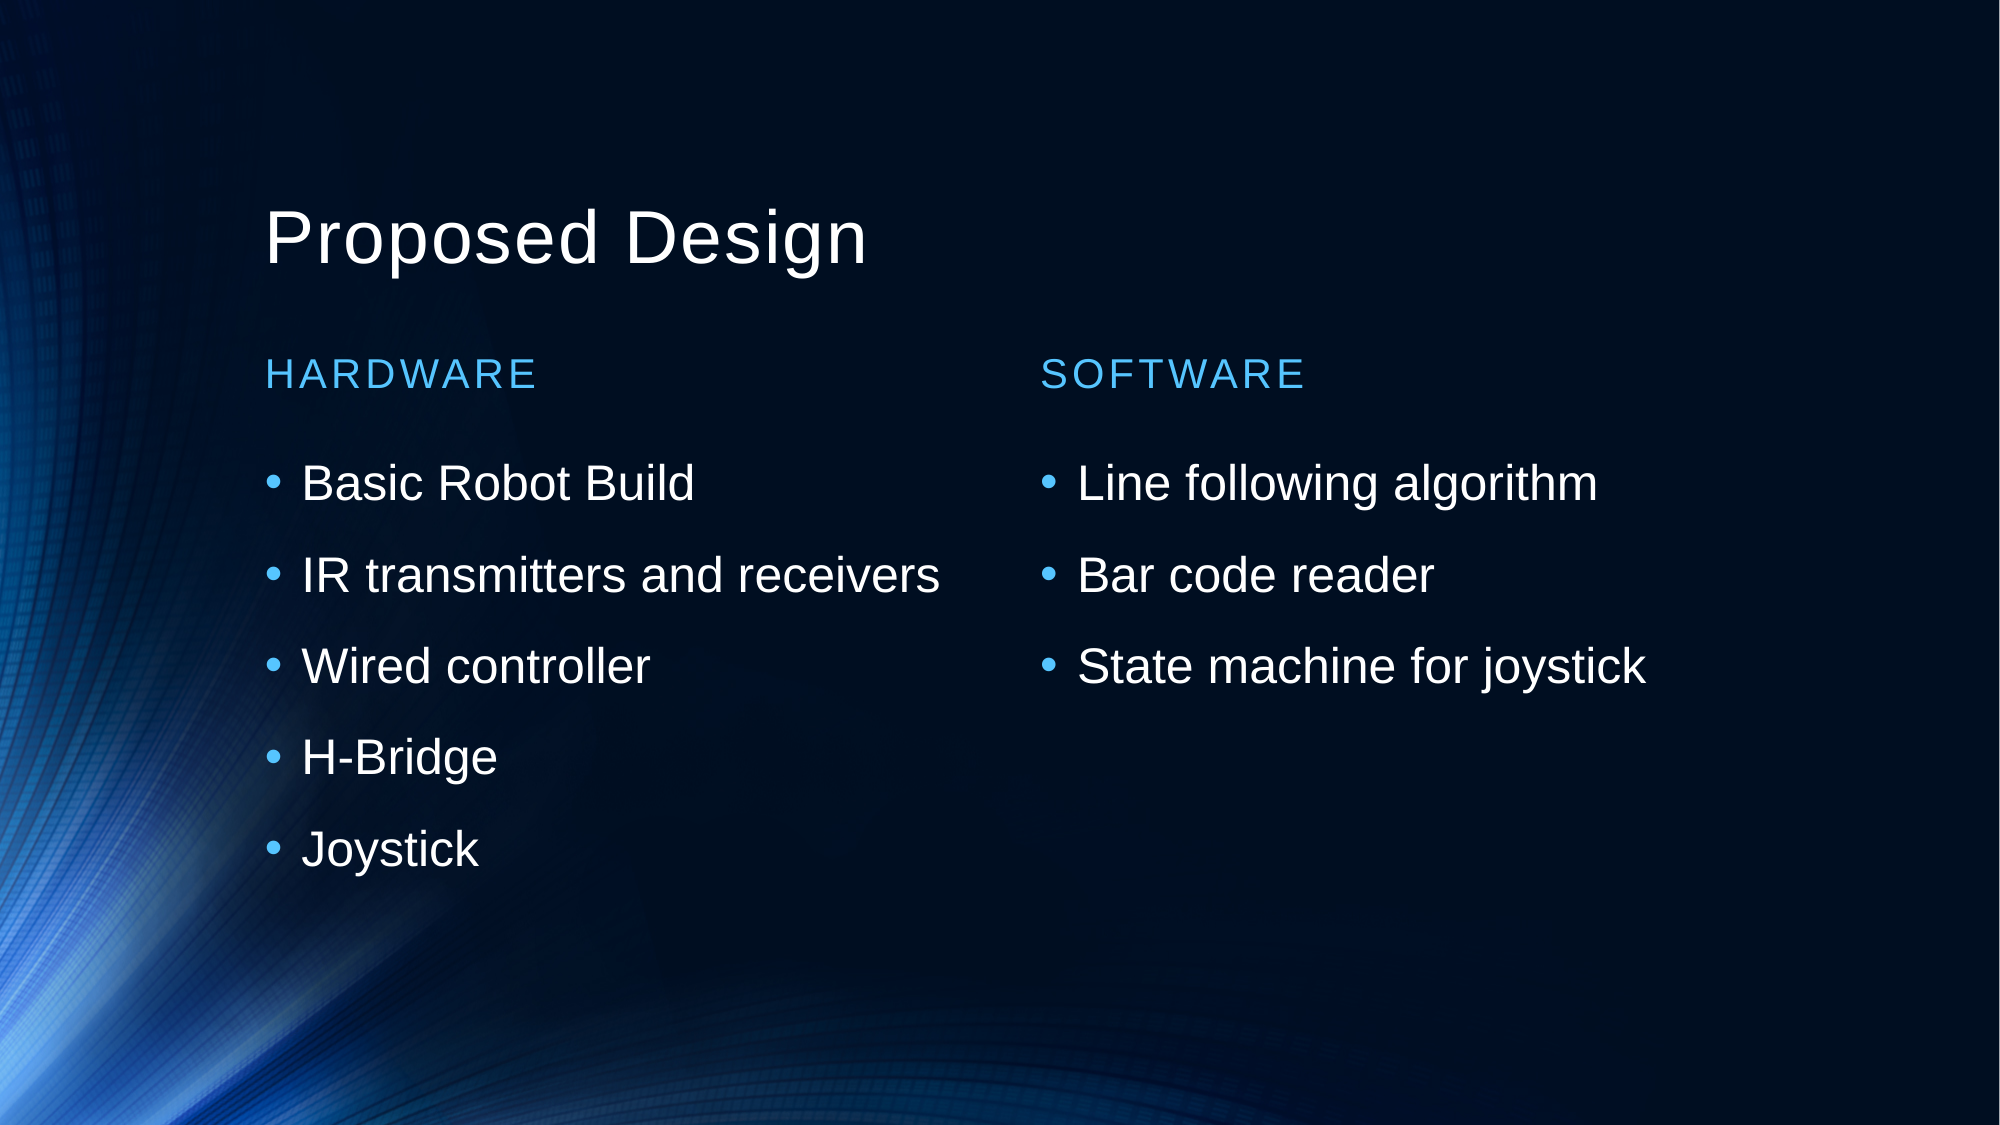

# Proposed Design
Hardware
software
Basic Robot Build
IR transmitters and receivers
Wired controller
H-Bridge
Joystick
Line following algorithm
Bar code reader
State machine for joystick